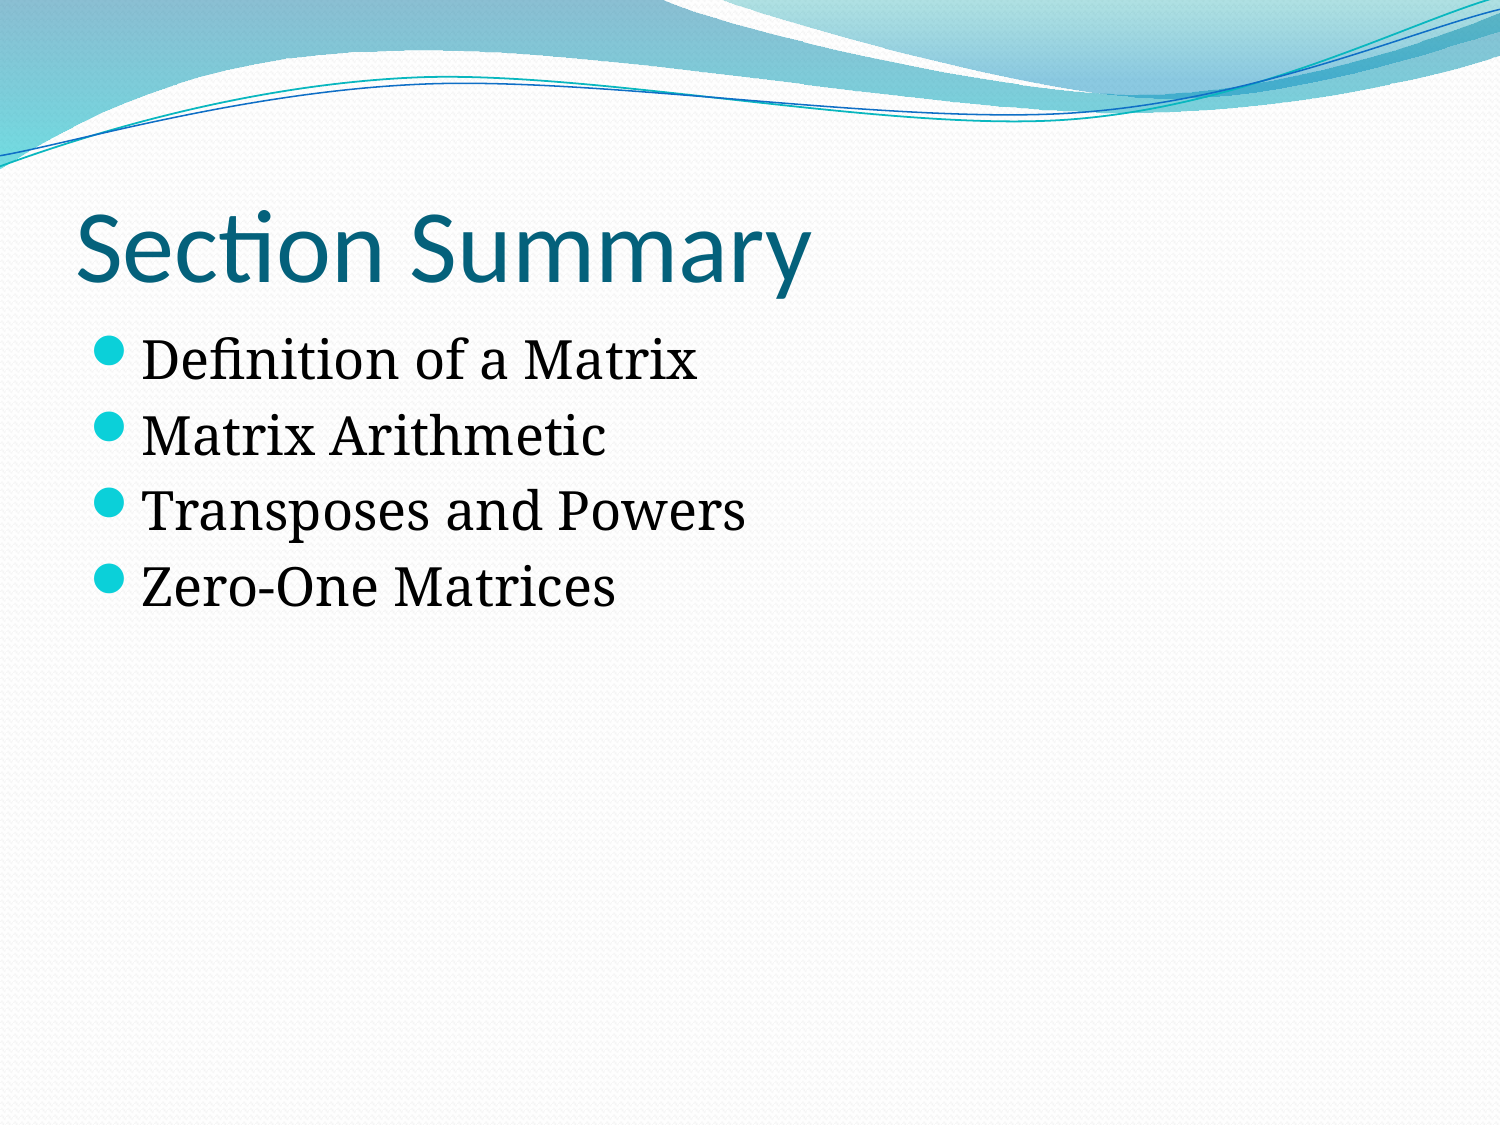

# Section Summary
Definition of a Matrix
Matrix Arithmetic
Transposes and Powers
Zero-One Matrices